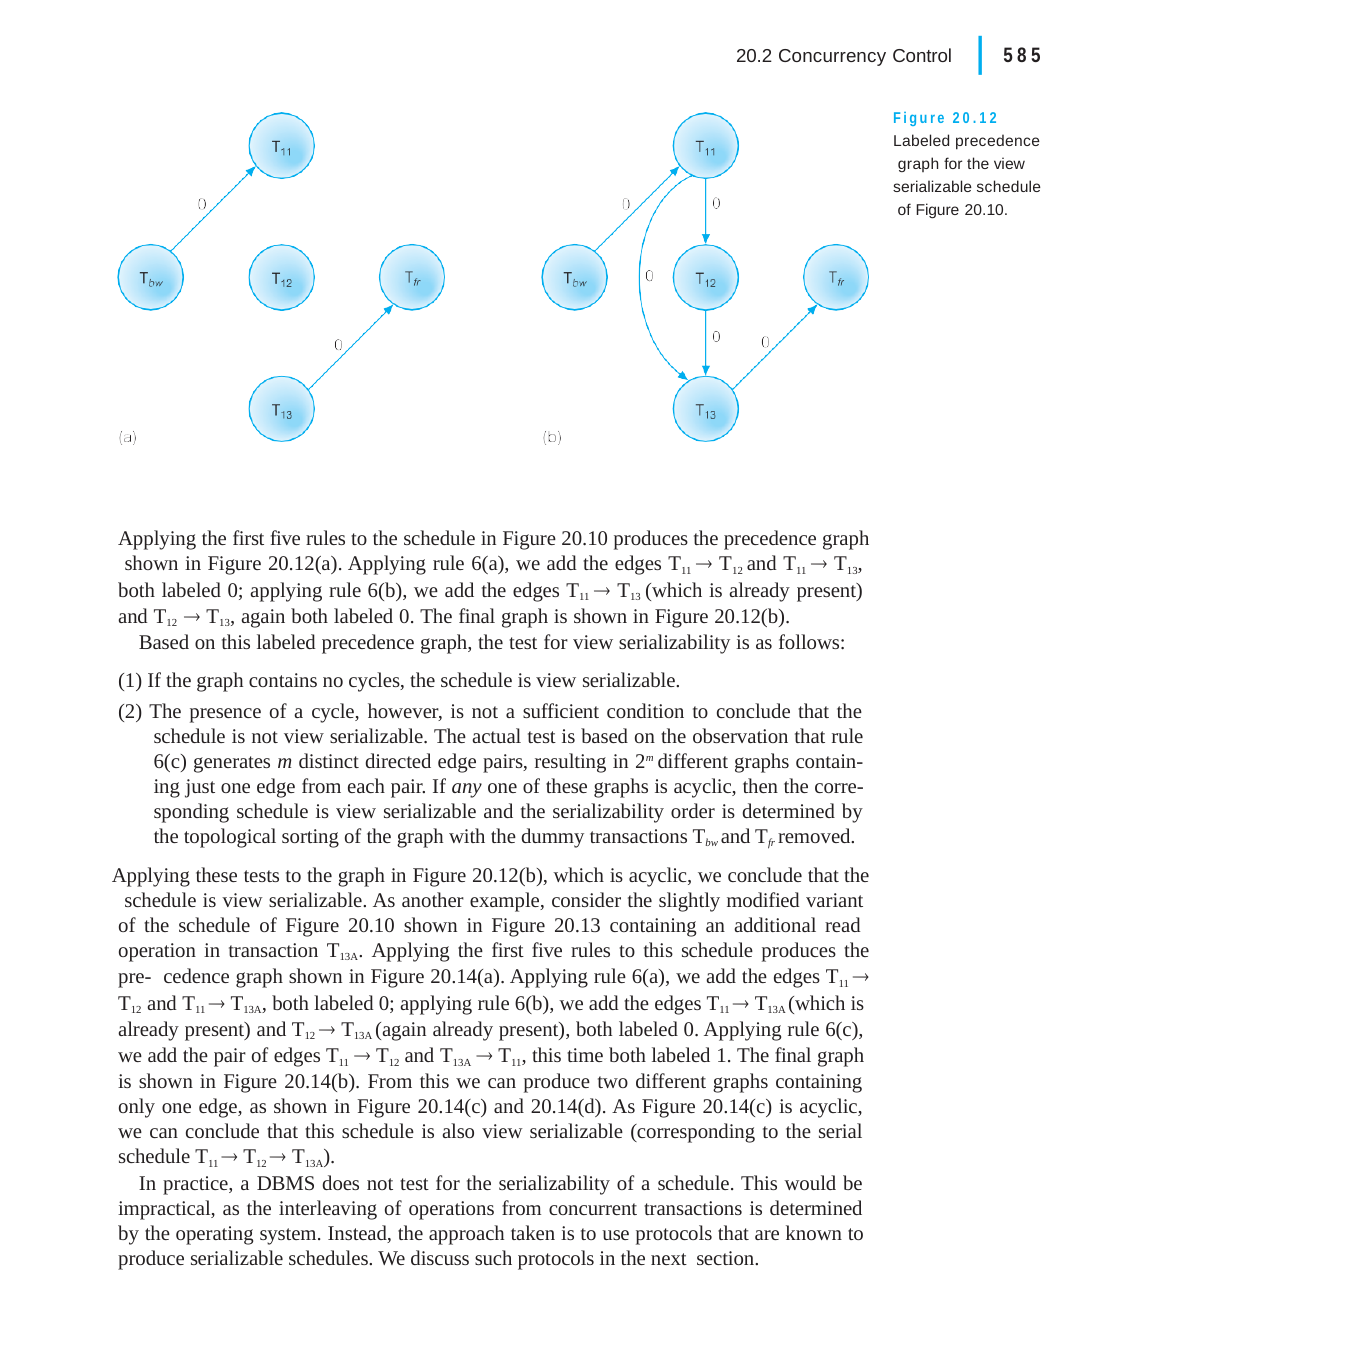

|
20.2 Concurrency Control	585
Figure 20.12  Labeled precedence  graph for the view  serializable schedule  of Figure 20.10.

Applying the first five rules to the schedule in Figure 20.10 produces the precedence graph  shown in Figure 20.12(a). Applying rule 6(a), we add the edges T11 → T12 and T11 → T13,  both labeled 0; applying rule 6(b), we add the edges T11 → T13 (which is already present)  and T12 → T13, again both labeled 0. The final graph is shown in Figure 20.12(b).
Based on this labeled precedence graph, the test for view serializability is as follows:
(1) If the graph contains no cycles, the schedule is view serializable.
(2) The presence of a cycle, however, is not a sufficient condition to conclude that the  schedule is not view serializable. The actual test is based on the observation that rule  6(c) generates m distinct directed edge pairs, resulting in 2m different graphs contain-  ing just one edge from each pair. If any one of these graphs is acyclic, then the corre-  sponding schedule is view serializable and the serializability order is determined by  the topological sorting of the graph with the dummy transactions Tbw and Tfr removed.
Applying these tests to the graph in Figure 20.12(b), which is acyclic, we conclude that the  schedule is view serializable. As another example, consider the slightly modified variant  of the schedule of Figure 20.10 shown in Figure 20.13 containing an additional read  operation in transaction T13A. Applying the first five rules to this schedule produces the pre-  cedence graph shown in Figure 20.14(a). Applying rule 6(a), we add the edges T11 → T12  and T11 → T13A, both labeled 0; applying rule 6(b), we add the edges T11 → T13A (which is  already present) and T12 → T13A (again already present), both labeled 0. Applying rule 6(c),  we add the pair of edges T11 → T12 and T13A → T11, this time both labeled 1. The final graph  is shown in Figure 20.14(b). From this we can produce two different graphs containing  only one edge, as shown in Figure 20.14(c) and 20.14(d). As Figure 20.14(c) is acyclic,  we can conclude that this schedule is also view serializable (corresponding to the serial  schedule T11 → T12 → T13A).
In practice, a DBMS does not test for the serializability of a schedule. This would be  impractical, as the interleaving of operations from concurrent transactions is determined  by the operating system. Instead, the approach taken is to use protocols that are known to  produce serializable schedules. We discuss such protocols in the next section.